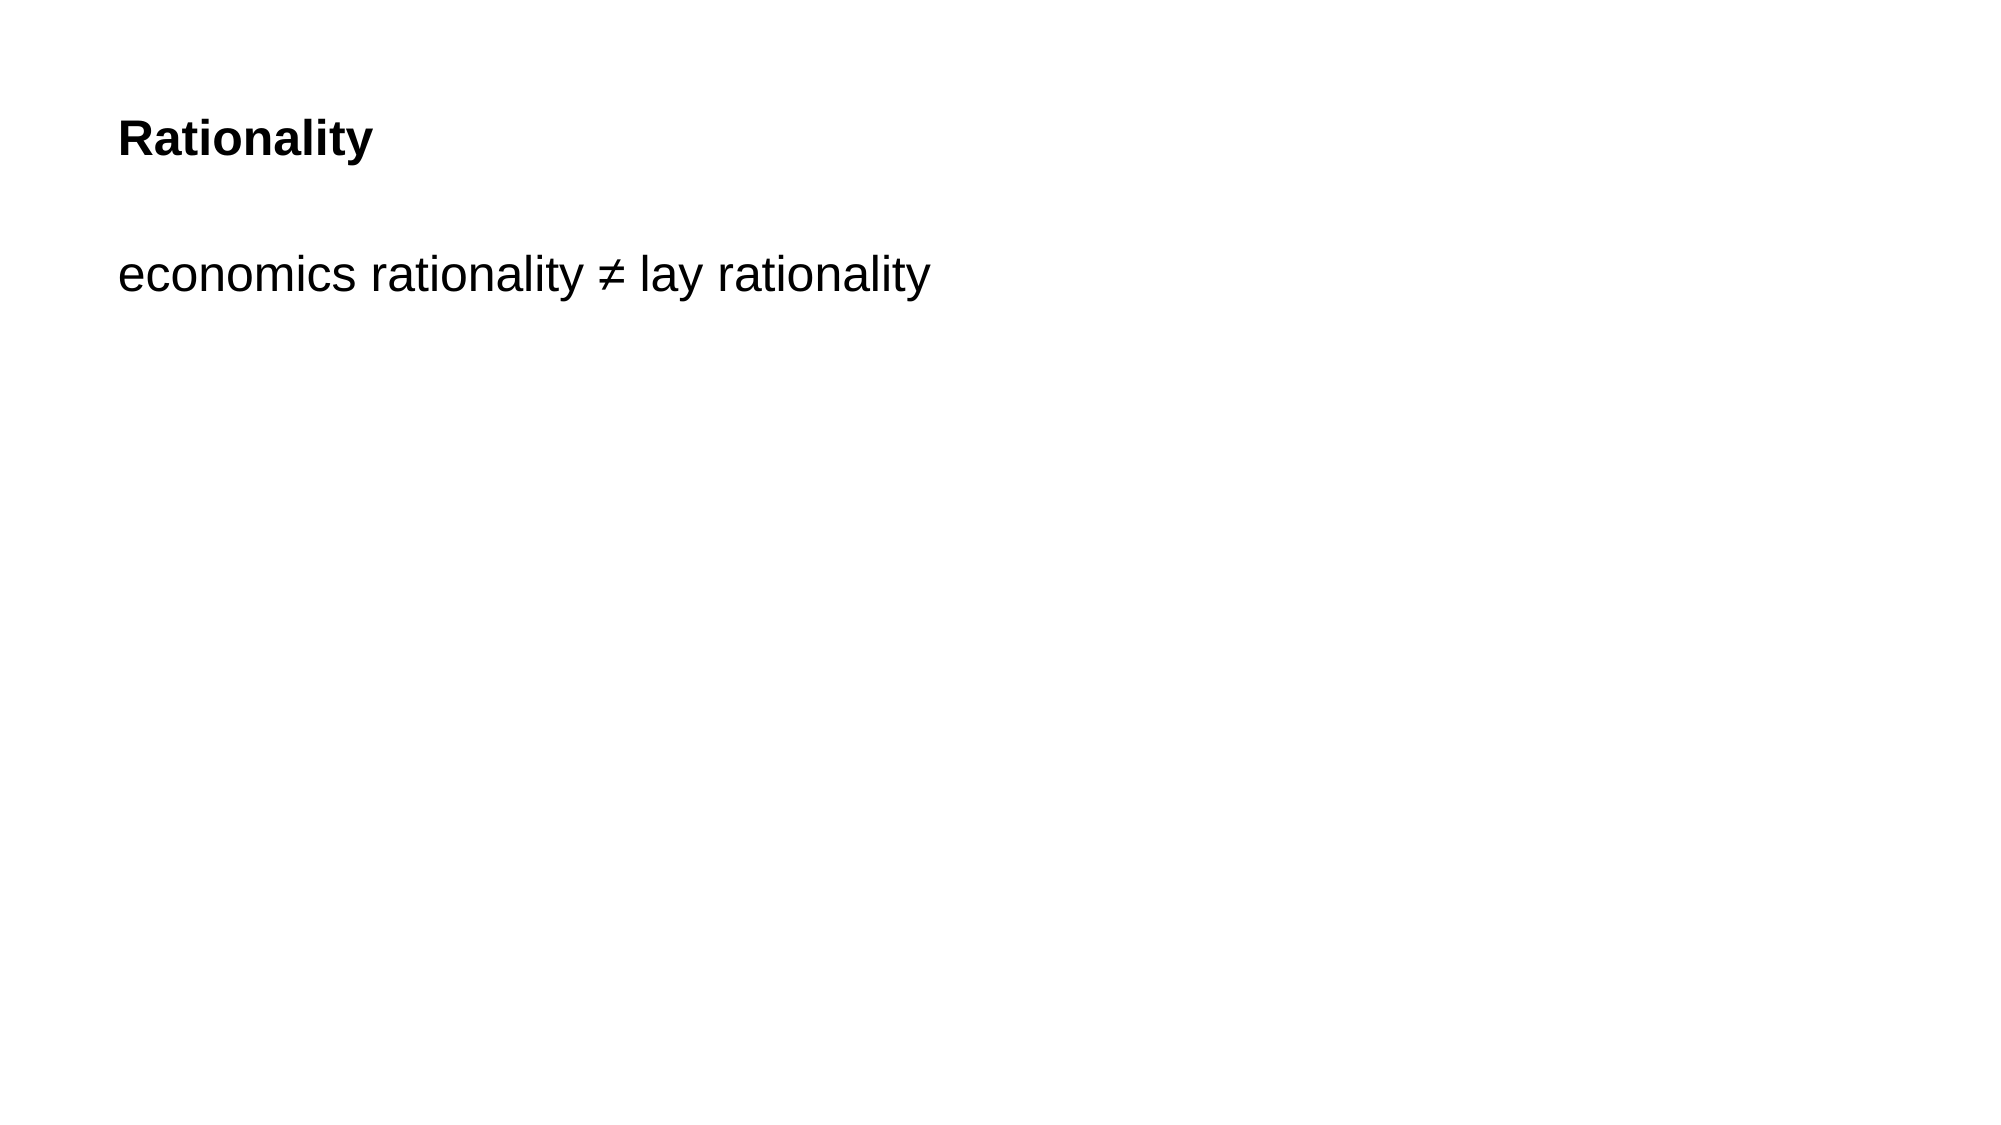

# Rationality
economics rationality ≠ lay rationality